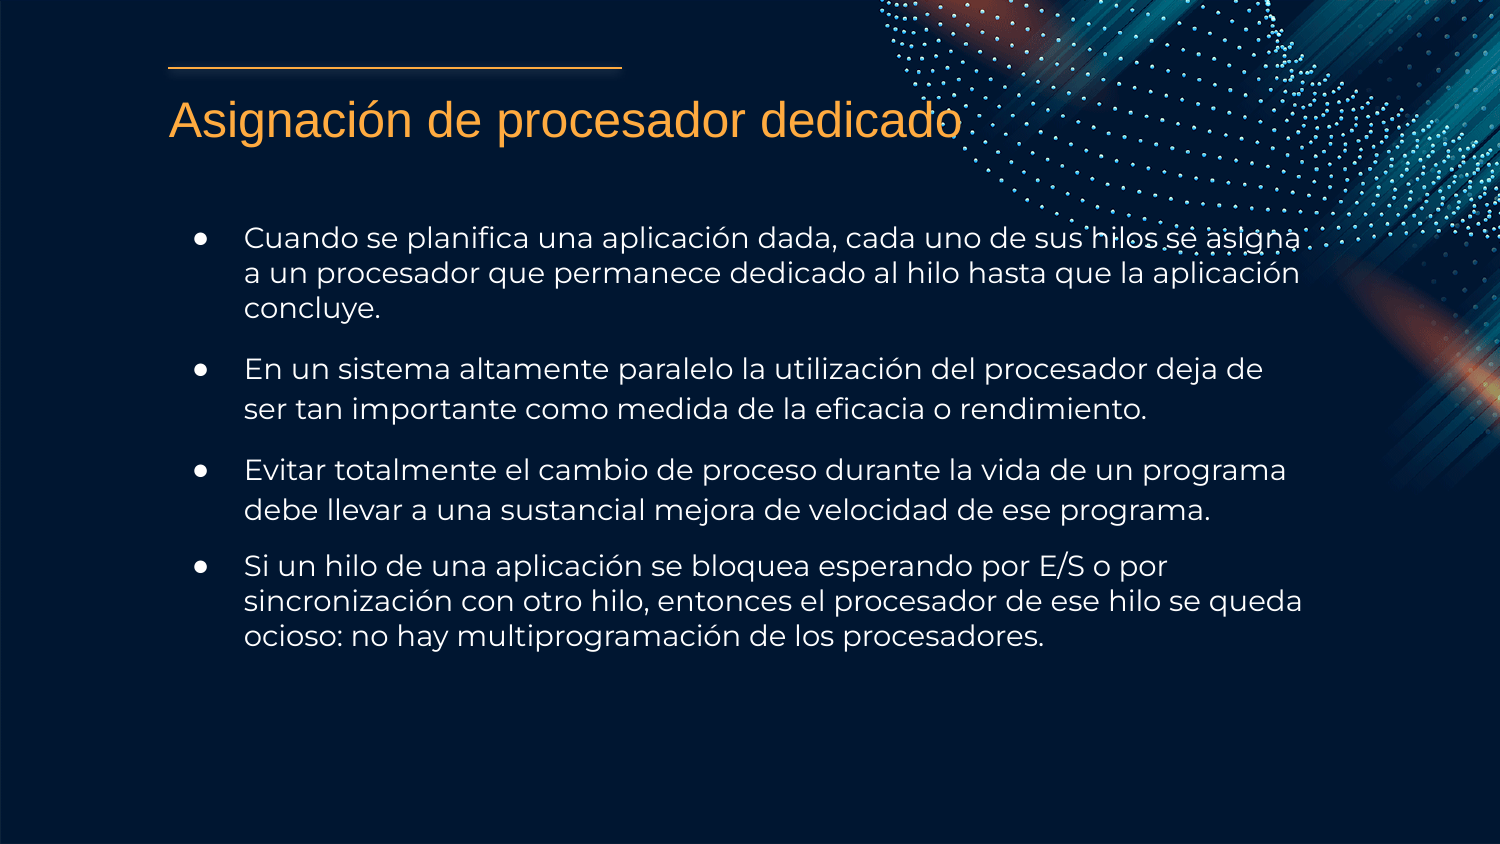

# Asignación de procesador dedicado
Cuando se planifica una aplicación dada, cada uno de sus hilos se asigna a un procesador que permanece dedicado al hilo hasta que la aplicación concluye.
En un sistema altamente paralelo la utilización del procesador deja de ser tan importante como medida de la eficacia o rendimiento.
Evitar totalmente el cambio de proceso durante la vida de un programa debe llevar a una sustancial mejora de velocidad de ese programa.
Si un hilo de una aplicación se bloquea esperando por E/S o por sincronización con otro hilo, entonces el procesador de ese hilo se queda ocioso: no hay multiprogramación de los procesadores.